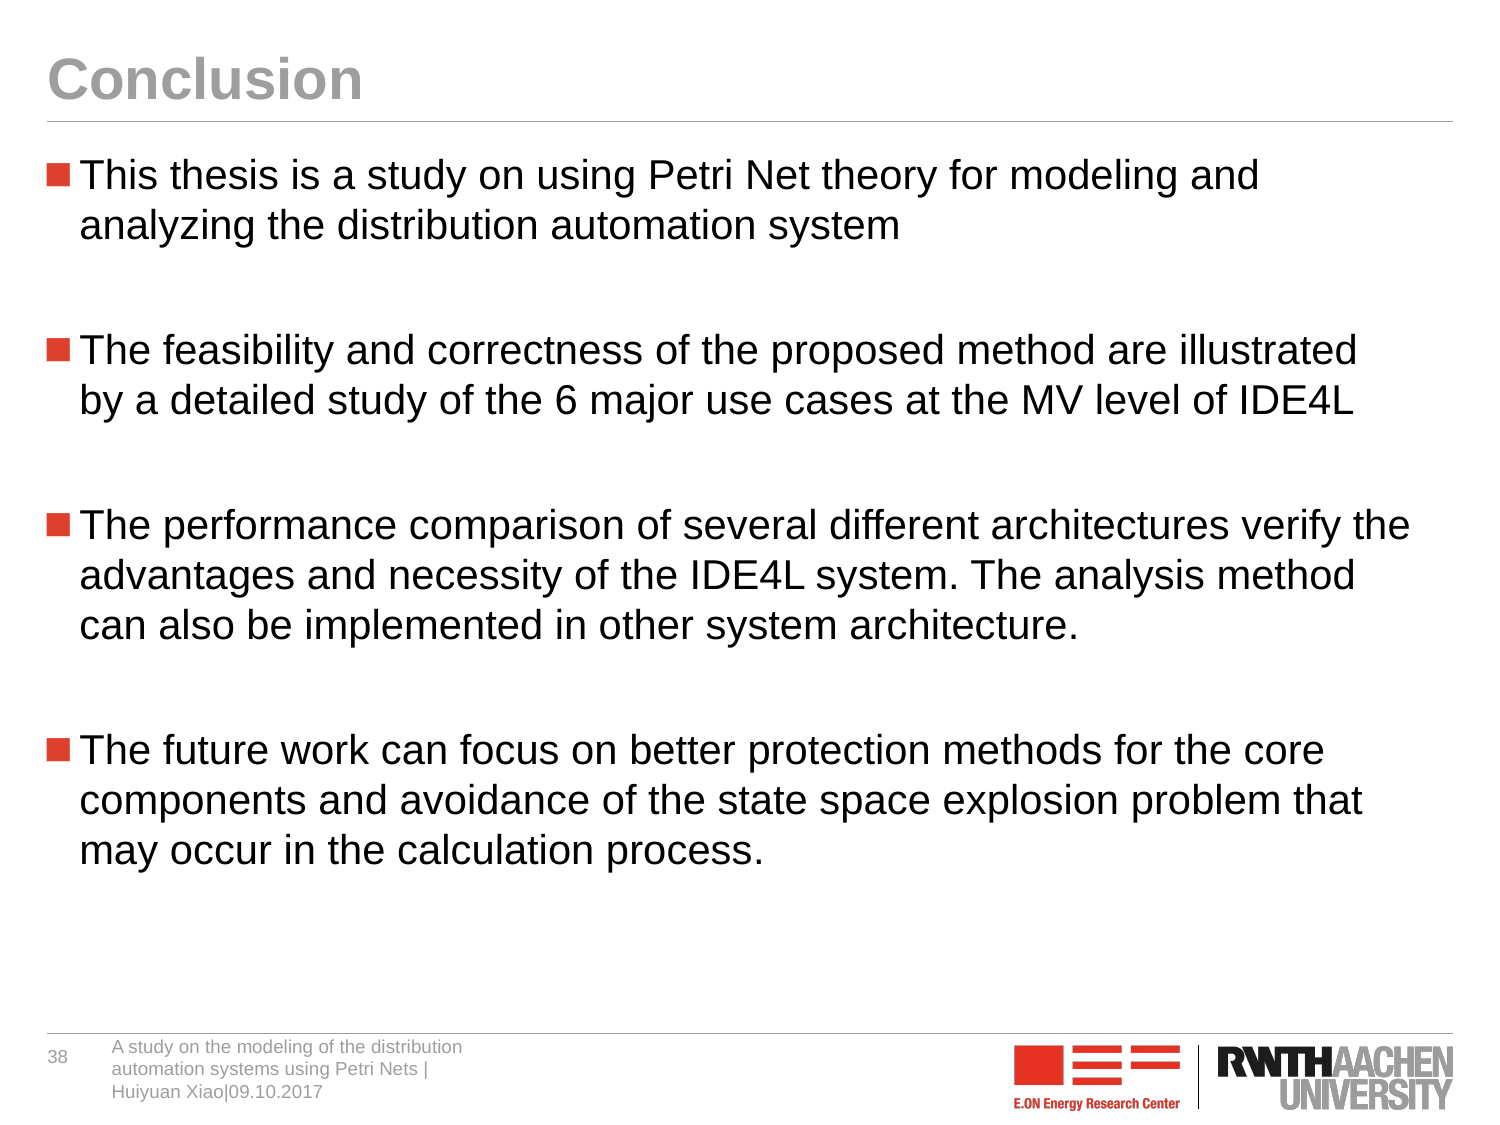

# Conclusion
This thesis is a study on using Petri Net theory for modeling and analyzing the distribution automation system

The feasibility and correctness of the proposed method are illustrated by a detailed study of the 6 major use cases at the MV level of IDE4L

The performance comparison of several different architectures verify the advantages and necessity of the IDE4L system. The analysis method can also be implemented in other system architecture.

The future work can focus on better protection methods for the core components and avoidance of the state space explosion problem that may occur in the calculation process.